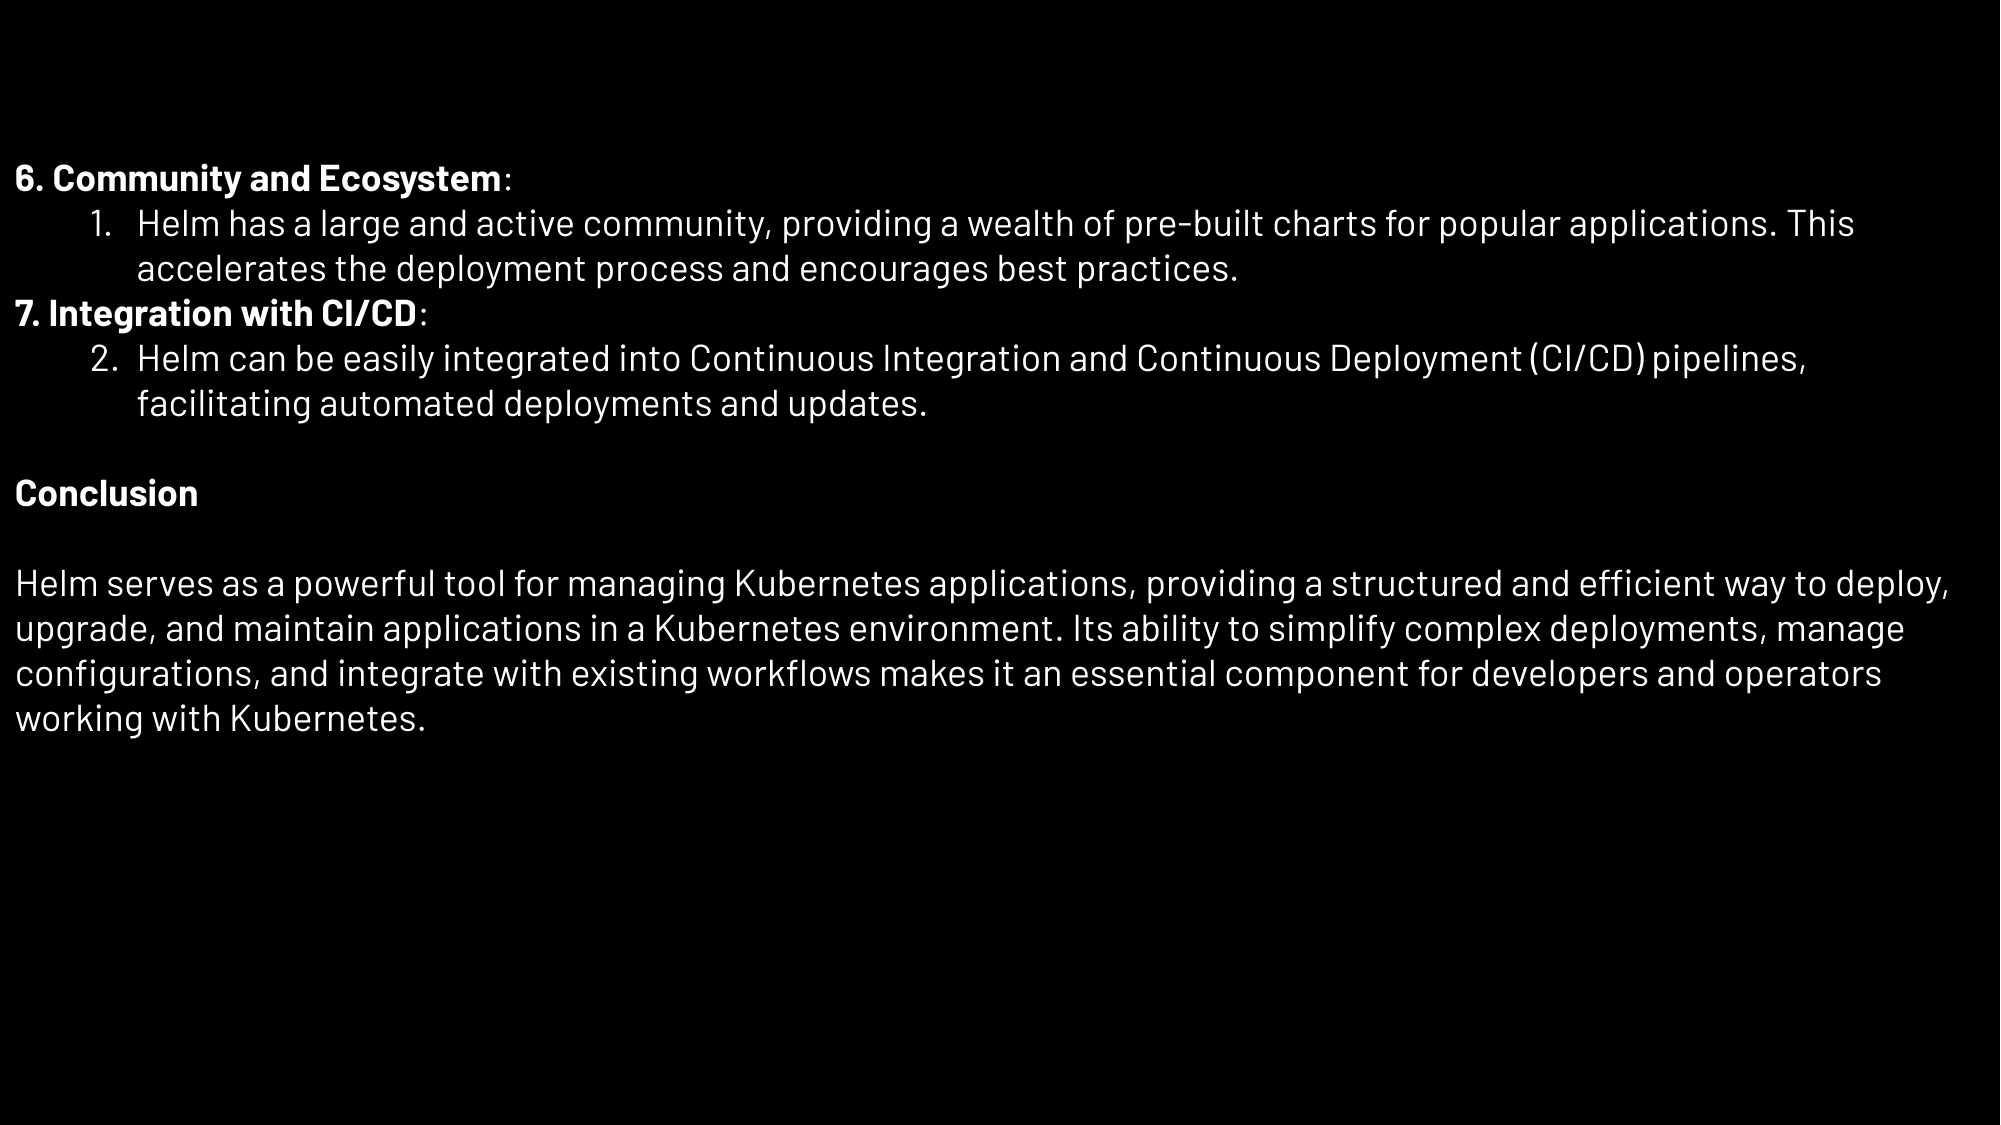

6. Community and Ecosystem:
Helm has a large and active community, providing a wealth of pre-built charts for popular applications. This accelerates the deployment process and encourages best practices.
7. Integration with CI/CD:
Helm can be easily integrated into Continuous Integration and Continuous Deployment (CI/CD) pipelines, facilitating automated deployments and updates.

Conclusion

Helm serves as a powerful tool for managing Kubernetes applications, providing a structured and efficient way to deploy, upgrade, and maintain applications in a Kubernetes environment. Its ability to simplify complex deployments, manage configurations, and integrate with existing workflows makes it an essential component for developers and operators working with Kubernetes.